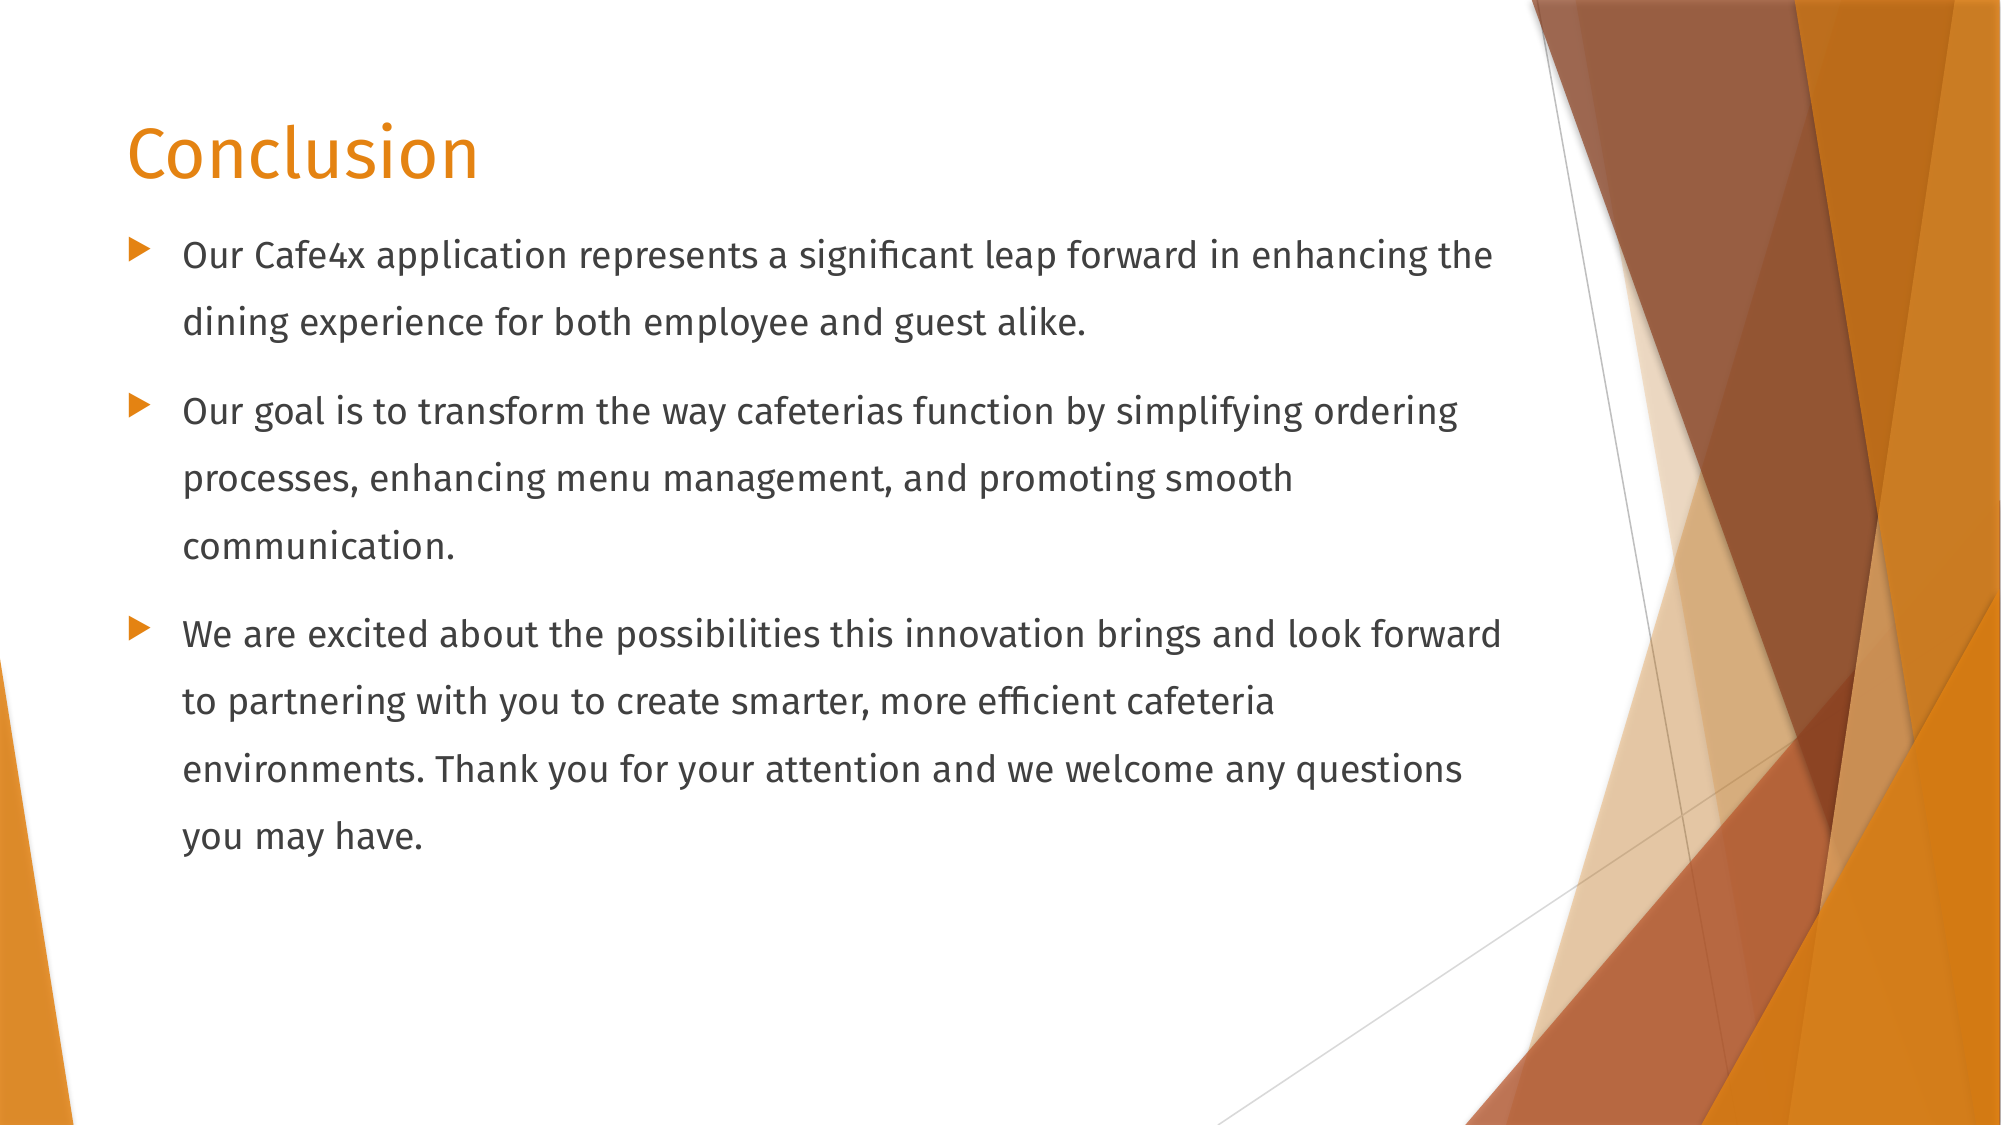

# Conclusion
Our Cafe4x application represents a significant leap forward in enhancing the dining experience for both employee and guest alike.
Our goal is to transform the way cafeterias function by simplifying ordering processes, enhancing menu management, and promoting smooth communication.
We are excited about the possibilities this innovation brings and look forward to partnering with you to create smarter, more efficient cafeteria environments. Thank you for your attention and we welcome any questions you may have.